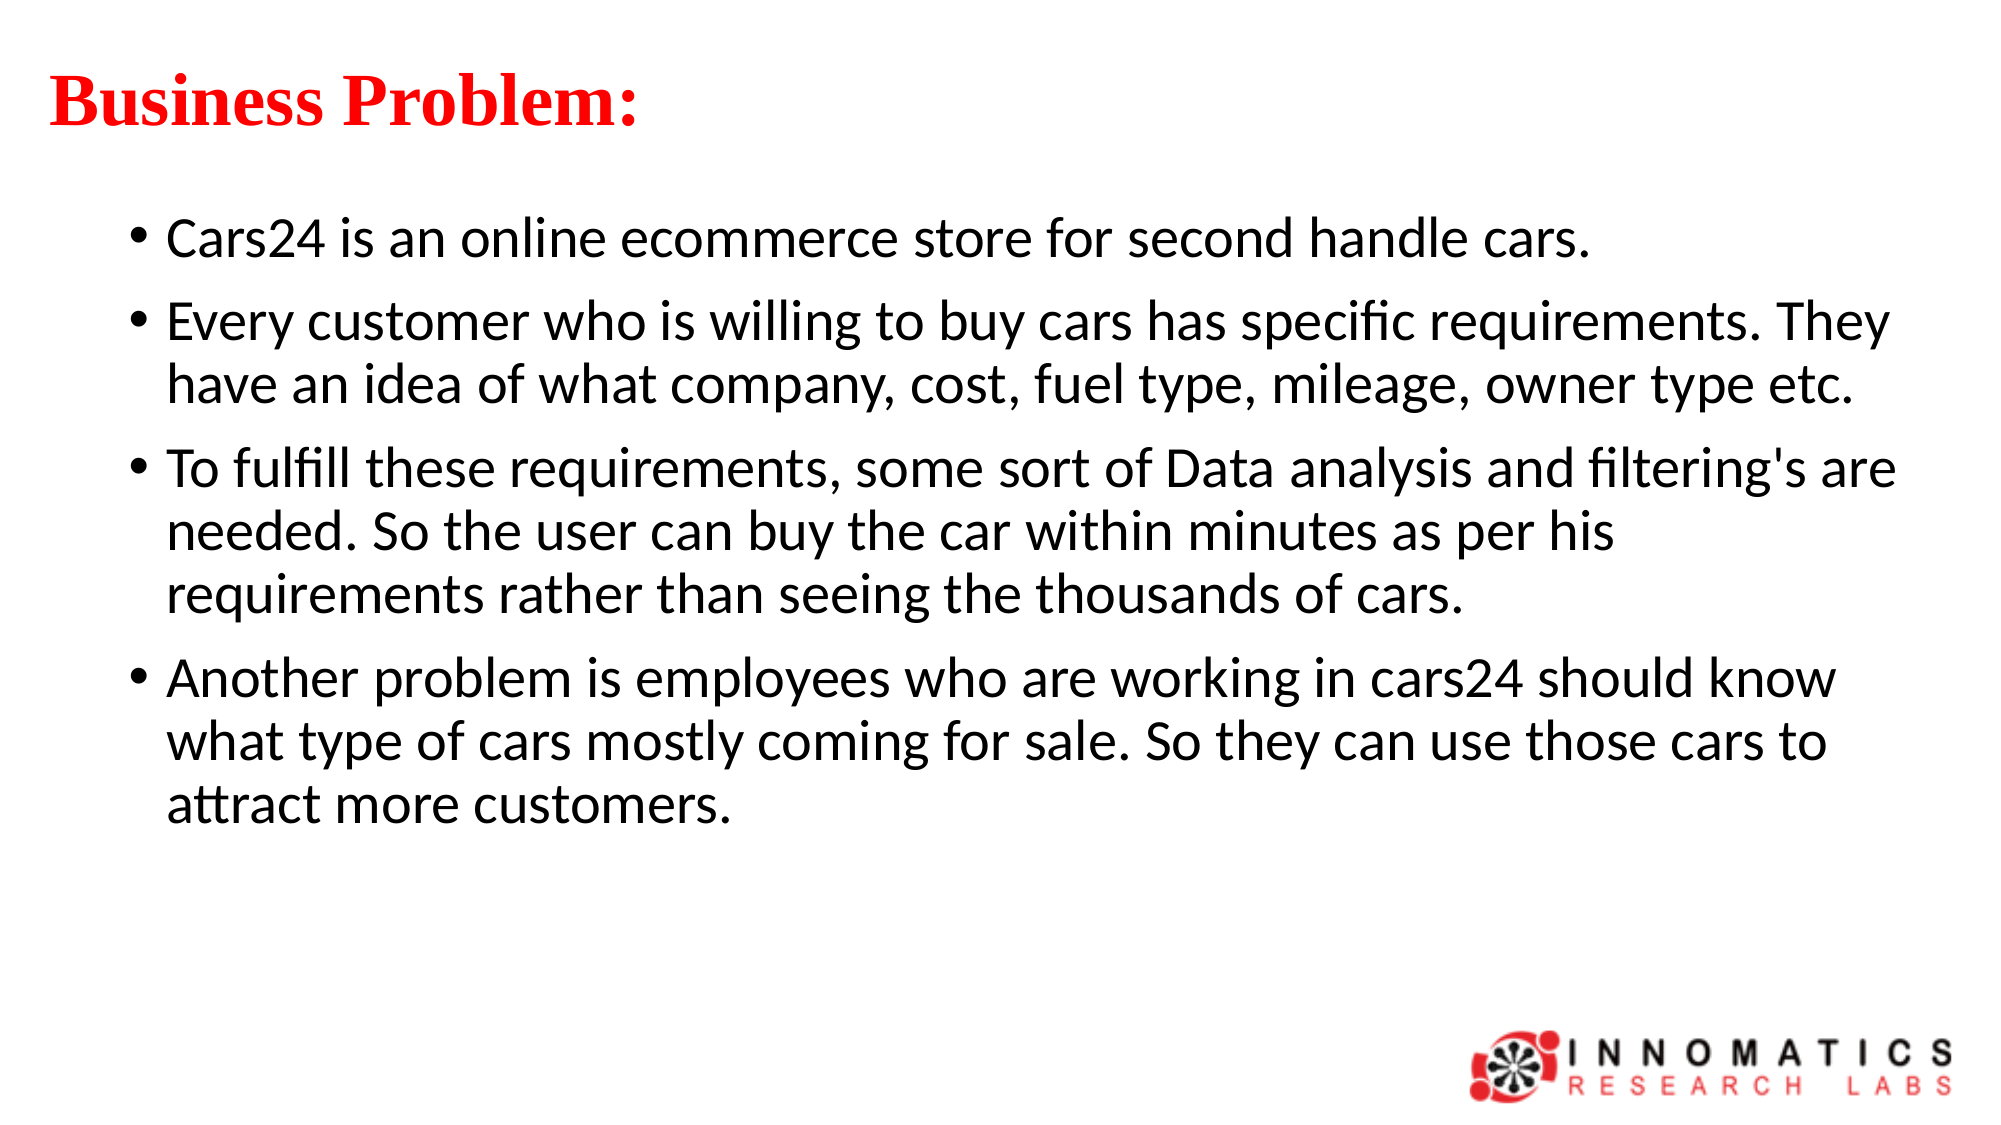

# Business Problem:
Cars24 is an online ecommerce store for second handle cars.
Every customer who is willing to buy cars has specific requirements. They have an idea of what company, cost, fuel type, mileage, owner type etc.
To fulfill these requirements, some sort of Data analysis and filtering's are needed. So the user can buy the car within minutes as per his requirements rather than seeing the thousands of cars.
Another problem is employees who are working in cars24 should know what type of cars mostly coming for sale. So they can use those cars to attract more customers.